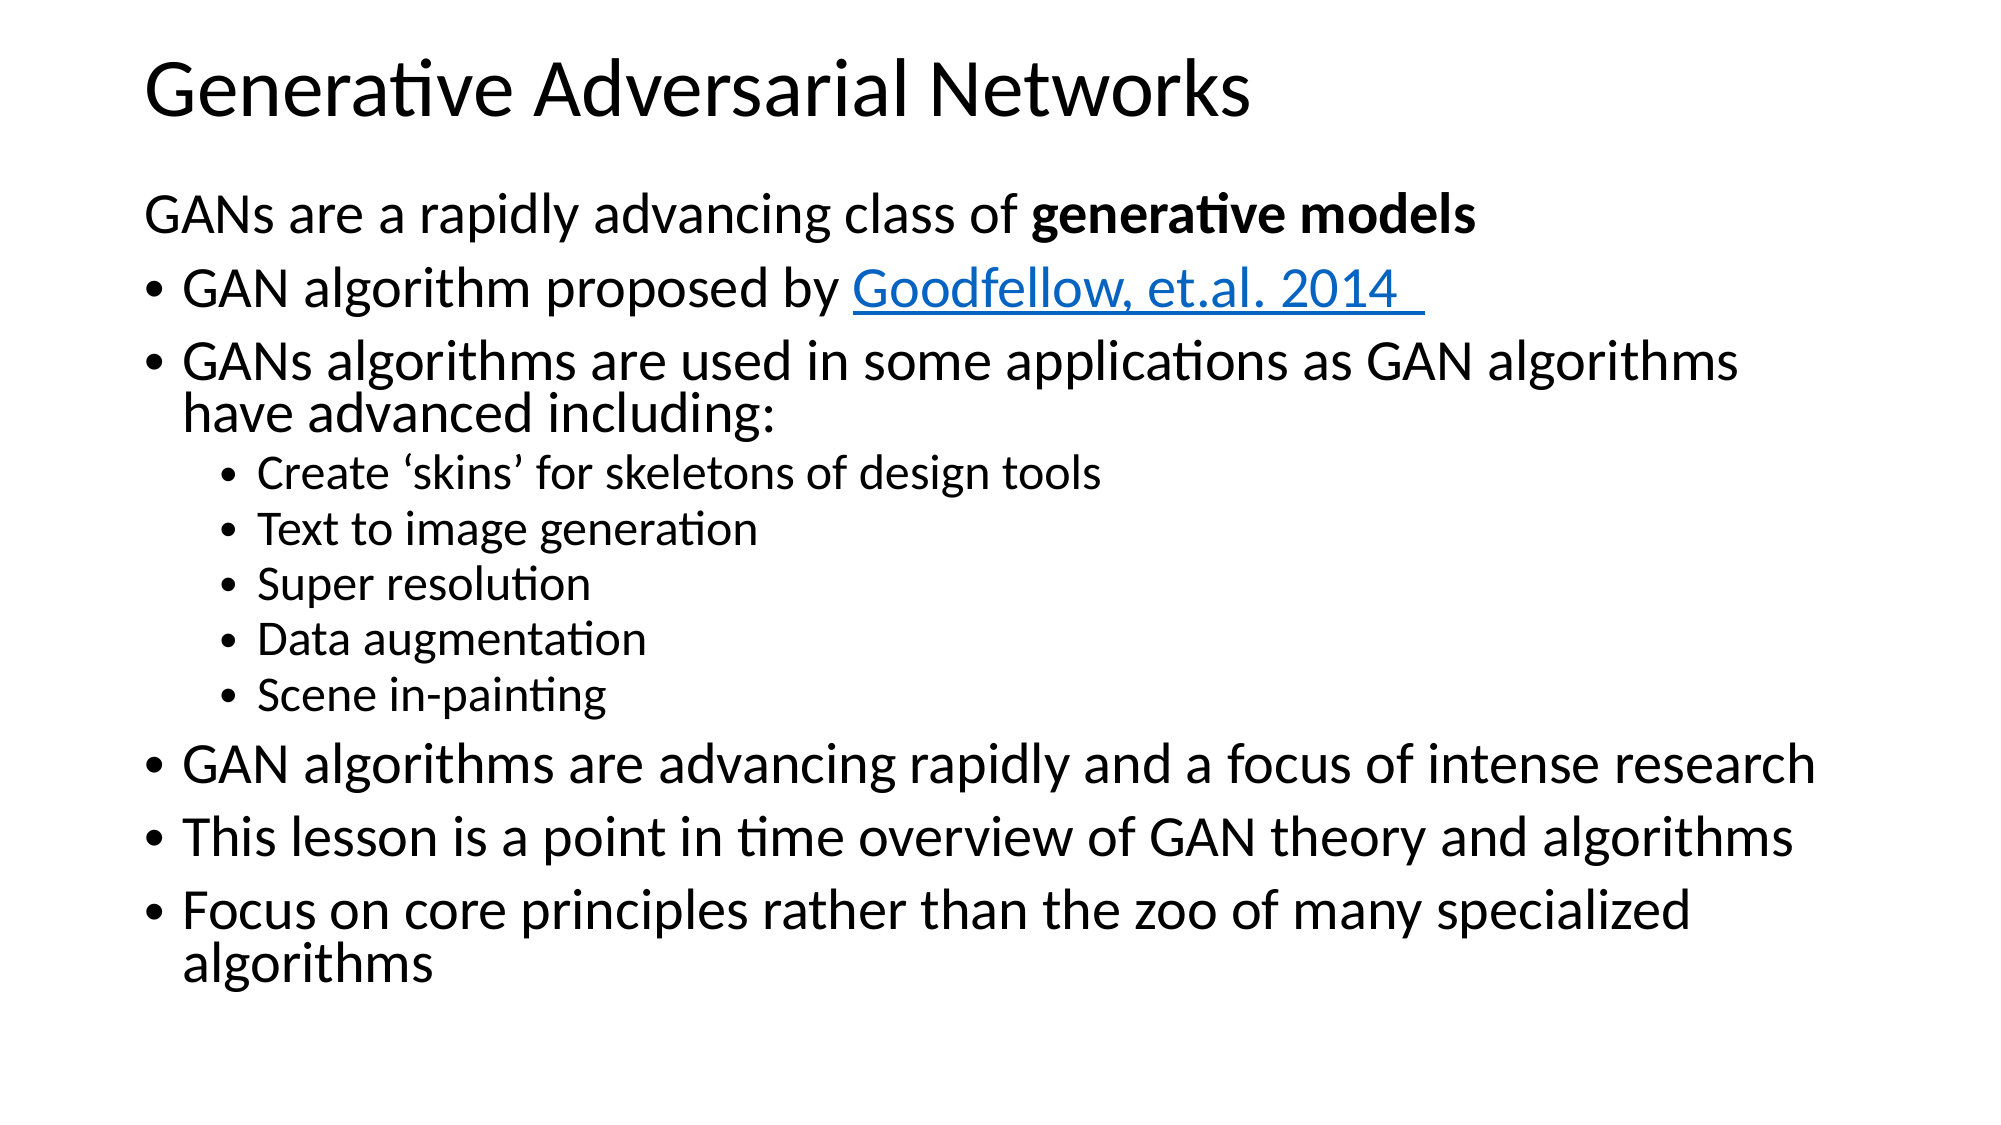

# Generative Adversarial Networks
GANs are a rapidly advancing class of generative models
GAN algorithm proposed by Goodfellow, et.al. 2014
GANs algorithms are used in some applications as GAN algorithms have advanced including:
Create ‘skins’ for skeletons of design tools
Text to image generation
Super resolution
Data augmentation
Scene in-painting
GAN algorithms are advancing rapidly and a focus of intense research
This lesson is a point in time overview of GAN theory and algorithms
Focus on core principles rather than the zoo of many specialized algorithms